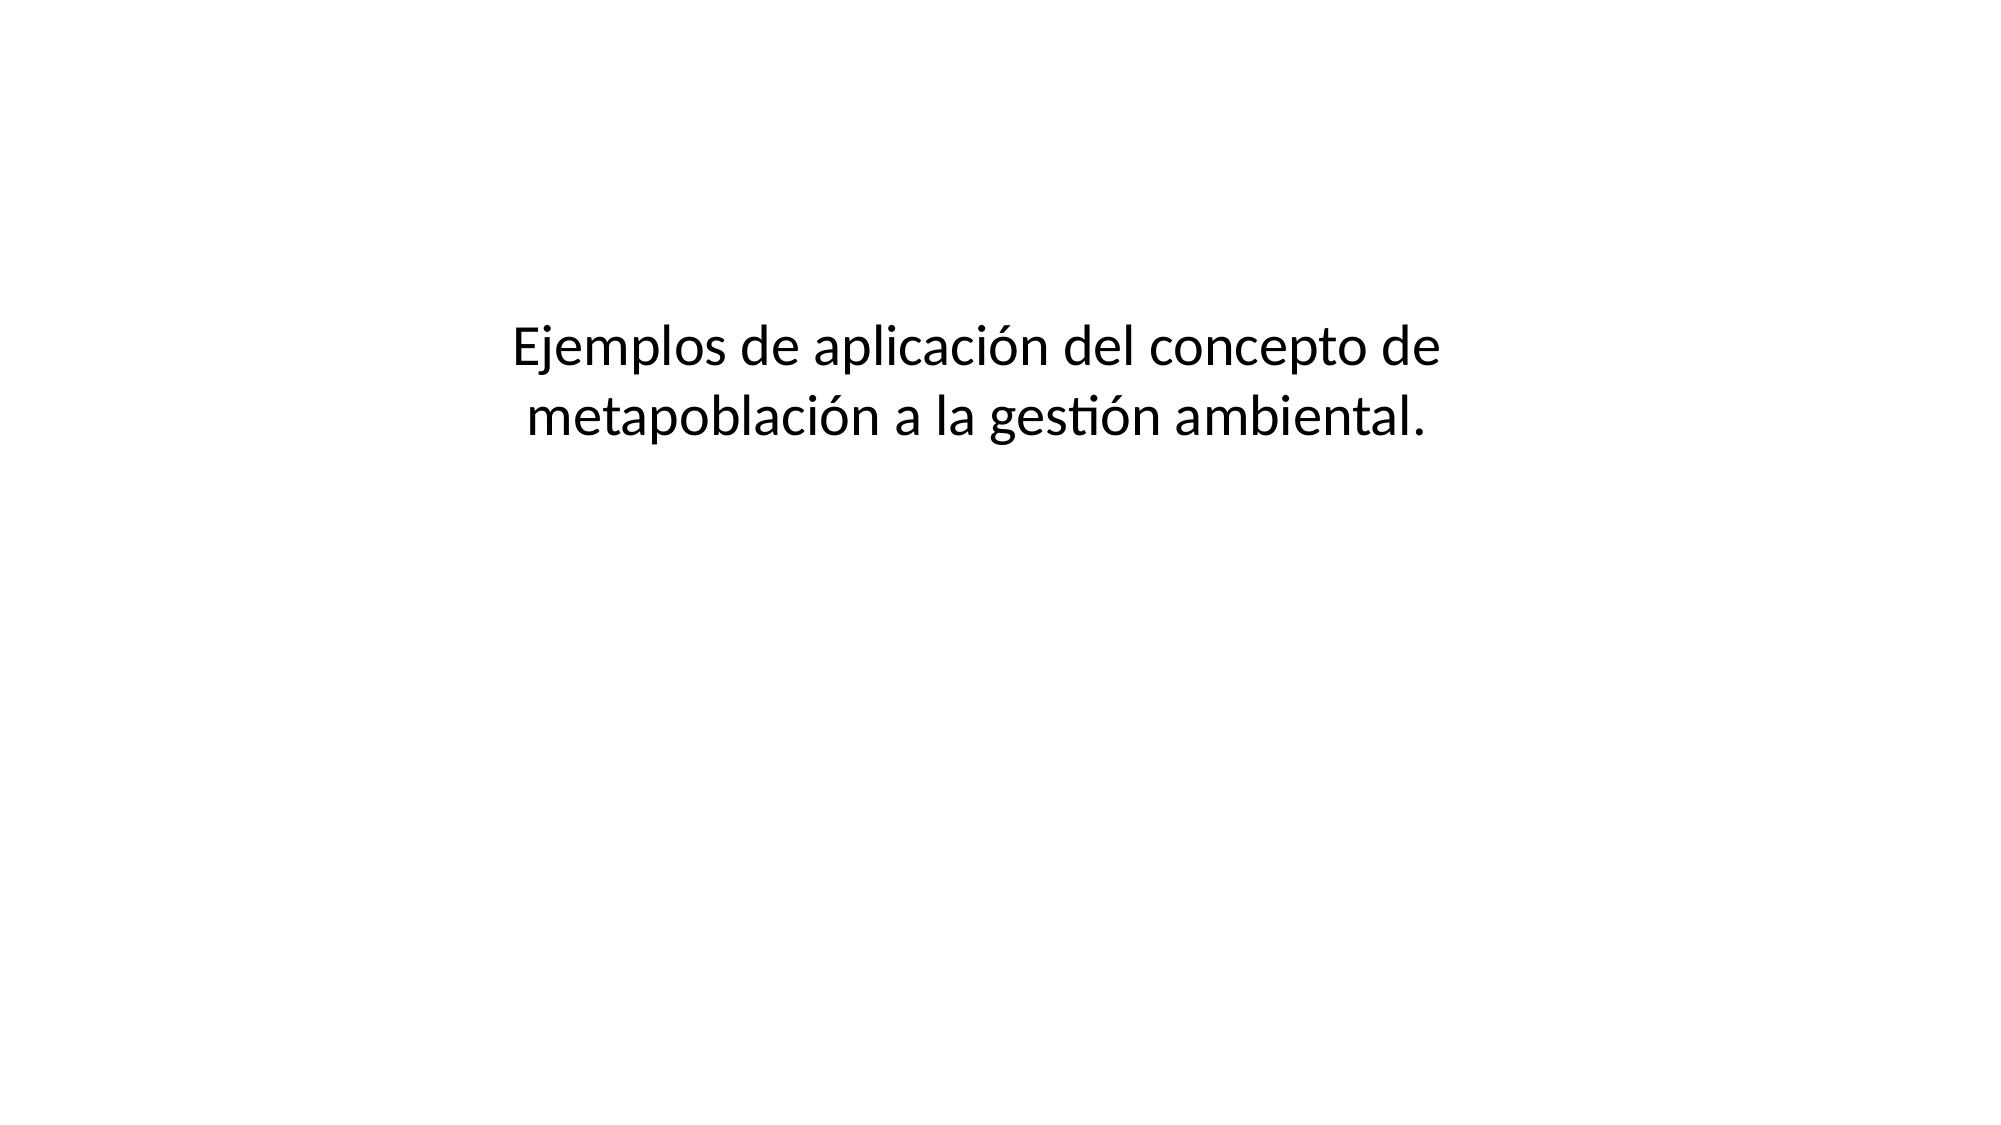

Ejemplos de aplicación del concepto de metapoblación a la gestión ambiental.